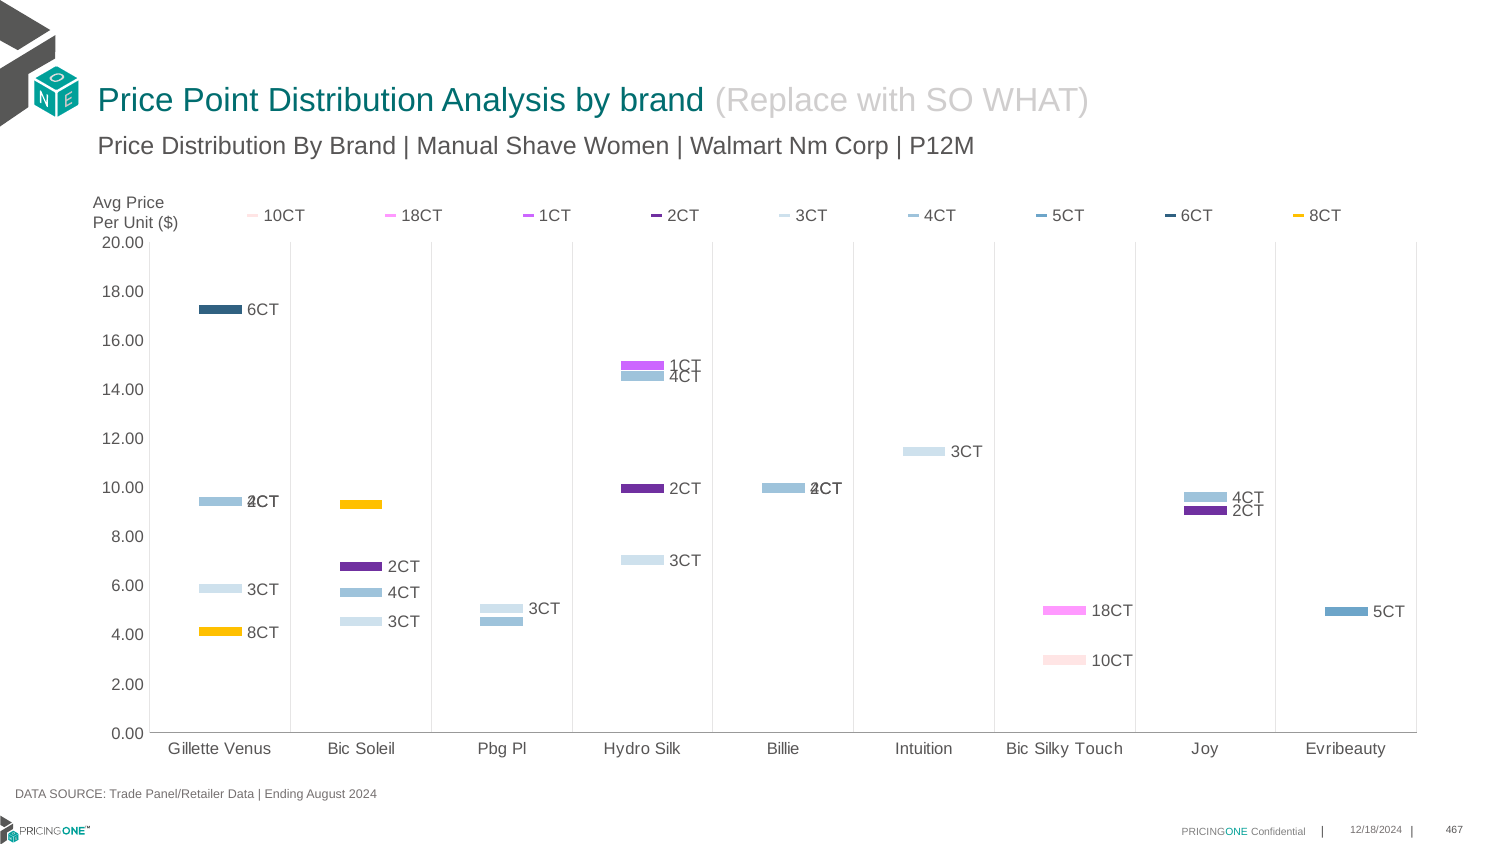

# Price Point Distribution Analysis by brand (Replace with SO WHAT)
Price Distribution By Brand | Manual Shave Women | Walmart Nm Corp | P12M

### Chart

| Category | 10CT | 18CT | 1CT | 2CT | 3CT | 4CT | 5CT | 6CT | 8CT |
|---|---|---|---|---|---|---|---|---|---|
| Gillette Venus | None | None | None | 9.426363807079591 | 5.863797425637564 | 9.413800794591204 | None | 17.2529077817779 | 4.114979274056625 |
| Bic Soleil | None | None | None | 6.782474528189526 | 4.531170997516403 | 5.727459942739465 | None | None | 9.288571670381133 |
| Pbg Pl | None | None | None | None | 5.070967450679428 | 4.540132574392968 | None | None | None |
| Hydro Silk | None | None | 14.95705587585538 | 9.954423000485802 | 7.0326274383015415 | 14.540437412750116 | None | None | None |
| Billie | None | None | None | 9.968429490957961 | None | 9.969912251716416 | None | None | None |
| Intuition | None | None | None | None | 11.471794595758423 | None | None | None | None |
| Bic Silky Touch | 2.97006621577839 | 4.97960182767624 | None | None | None | None | None | None | None |
| Joy | None | None | None | 9.050822958921994 | None | 9.598006422263849 | None | None | None |
| Evribeauty | None | None | None | None | None | None | 4.9491083951112005 | None | None |
Avg Price
Per Unit ($)
DATA SOURCE: Trade Panel/Retailer Data | Ending August 2024
12/18/2024
467